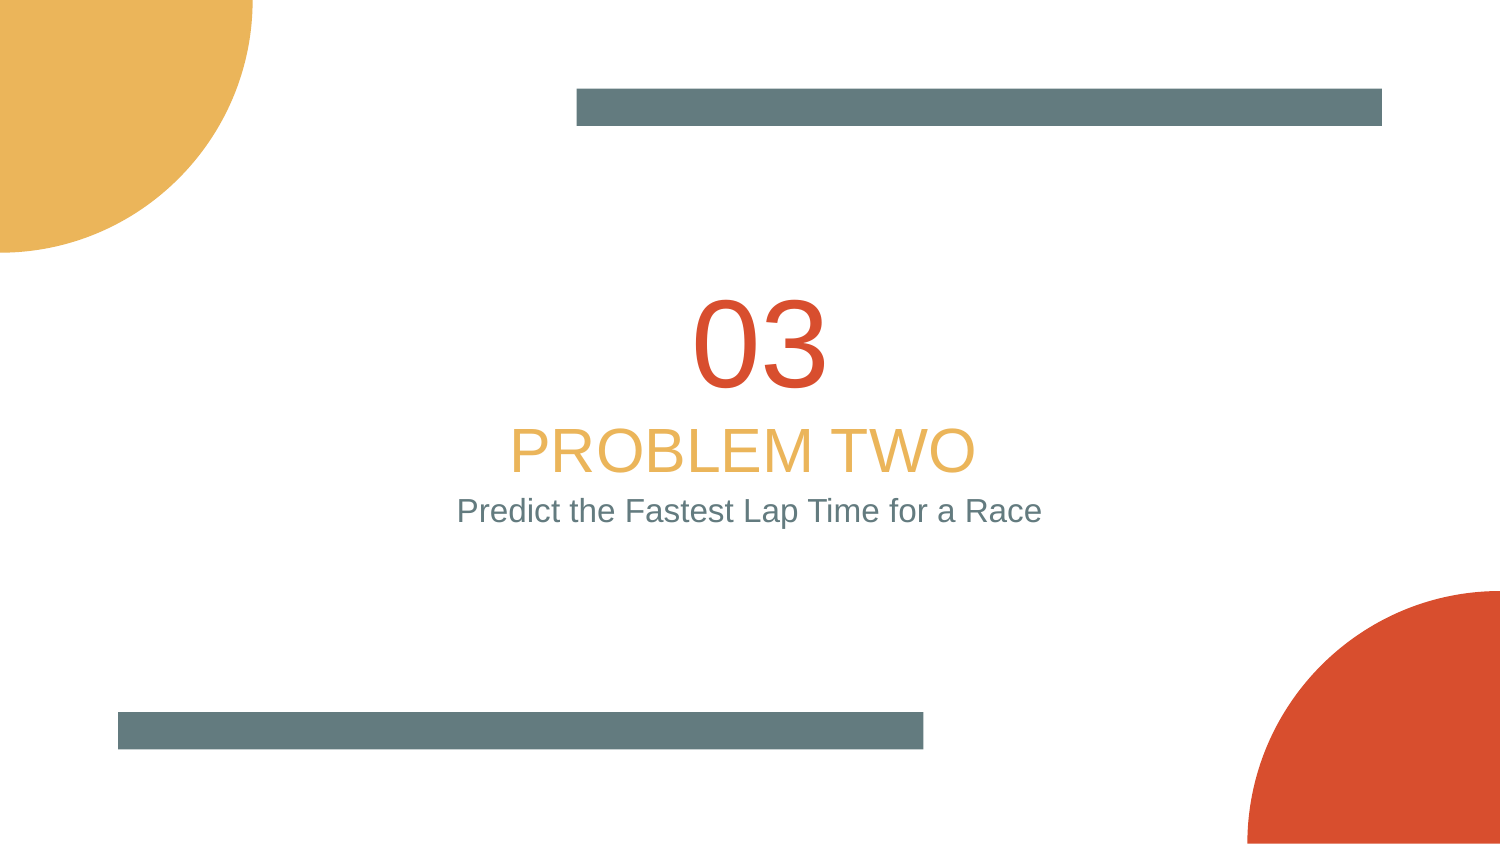

# 03
PROBLEM TWO
Predict the Fastest Lap Time for a Race